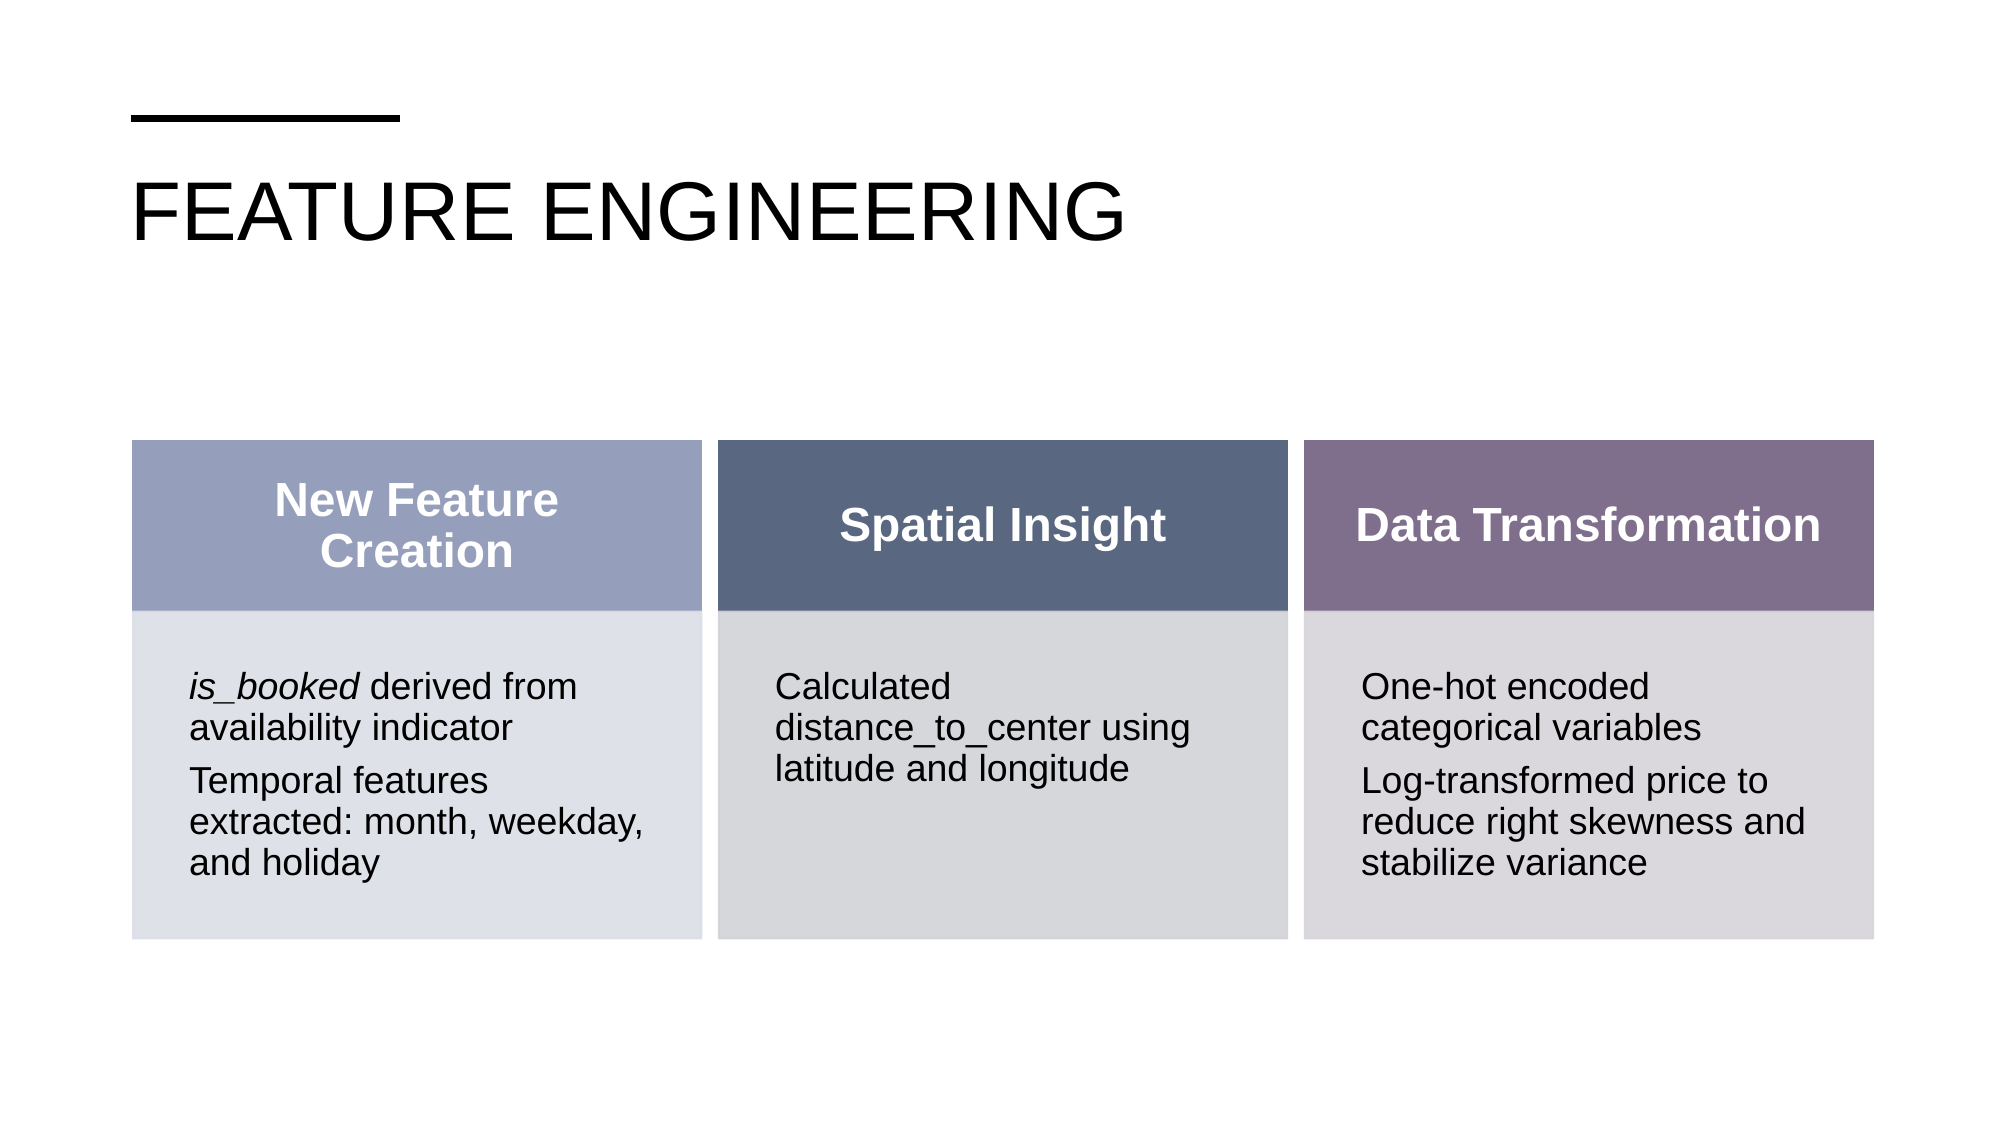

# Feature Engineering
New Feature Creation
is_booked derived from availability indicator
Temporal features extracted: month, weekday, and holiday
Spatial Insight
Calculated distance_to_center using latitude and longitude
Data Transformation
One-hot encoded categorical variables
Log-transformed price to reduce right skewness and stabilize variance